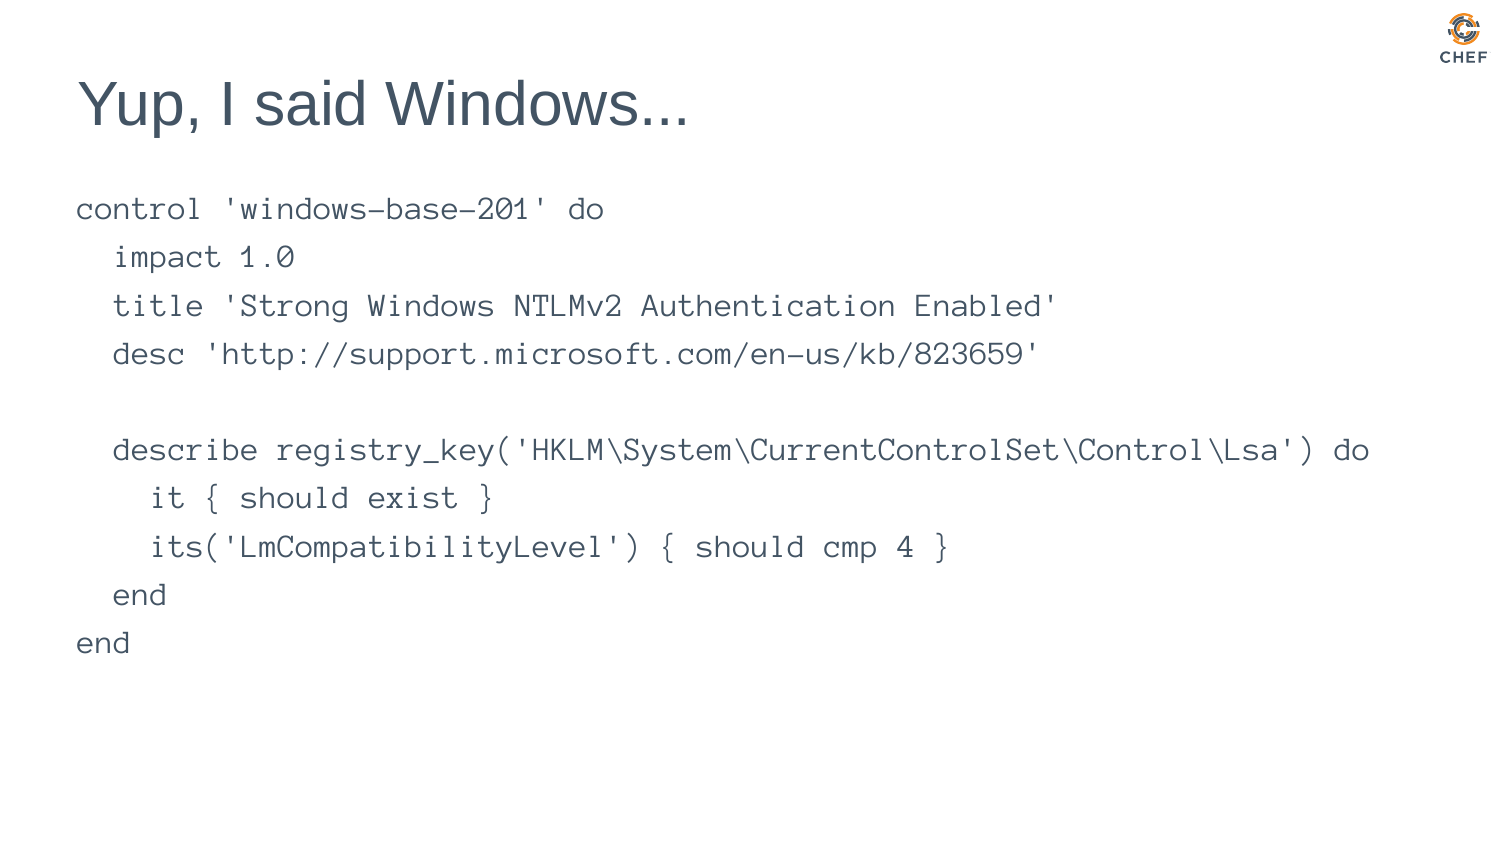

# Yup, I said Windows...
control 'windows-base-201' do
  impact 1.0
  title 'Strong Windows NTLMv2 Authentication Enabled'
  desc 'http://support.microsoft.com/en-us/kb/823659'

  describe registry_key('HKLM\System\CurrentControlSet\Control\Lsa') do
    it { should exist }
    its('LmCompatibilityLevel') { should cmp 4 }
  end
end